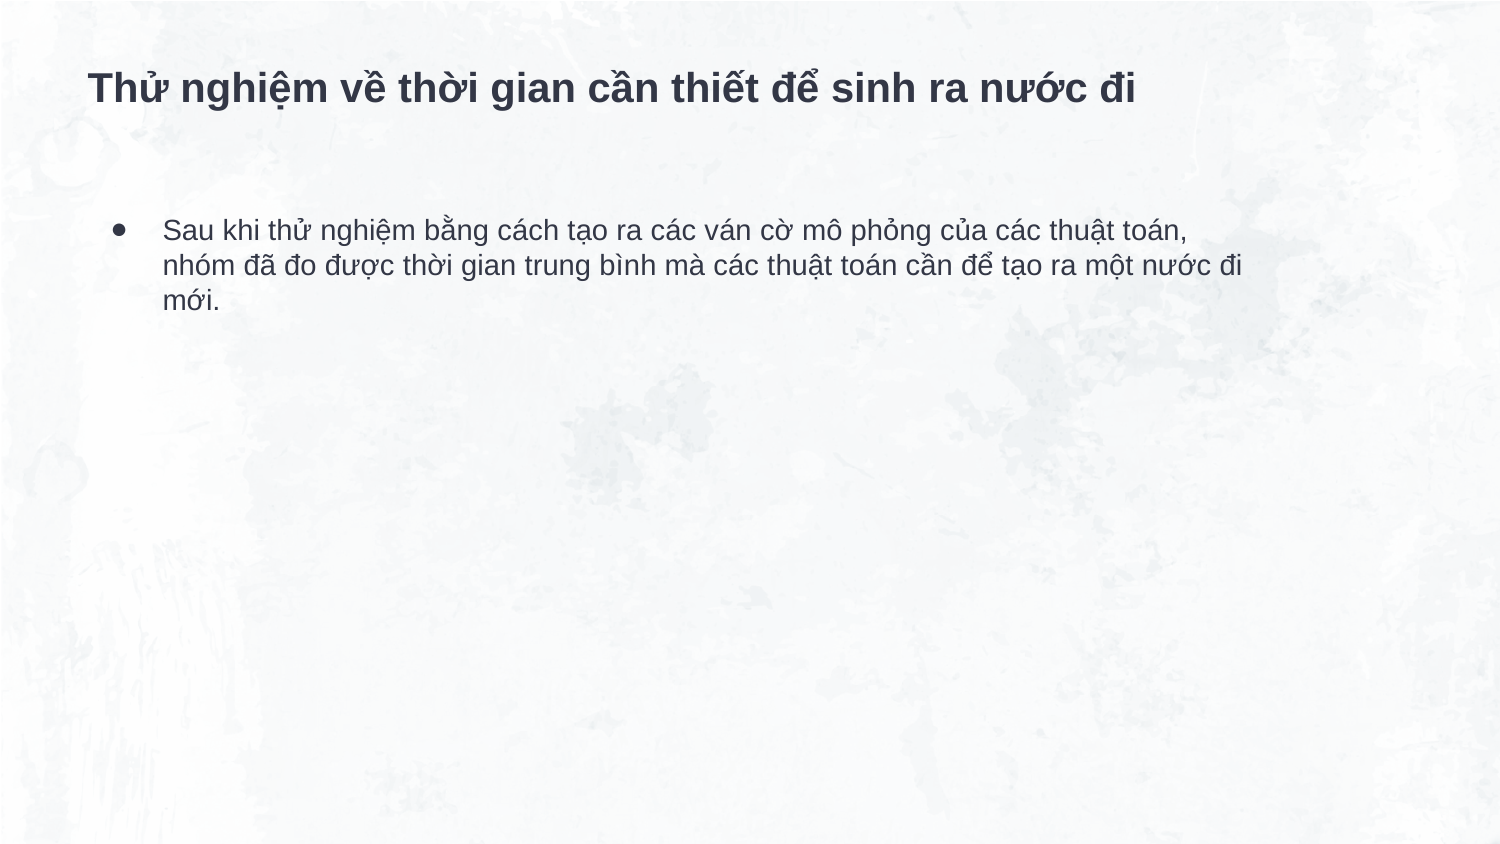

Thử nghiệm về thời gian cần thiết để sinh ra nước đi
Sau khi thử nghiệm bằng cách tạo ra các ván cờ mô phỏng của các thuật toán, nhóm đã đo được thời gian trung bình mà các thuật toán cần để tạo ra một nước đi mới.